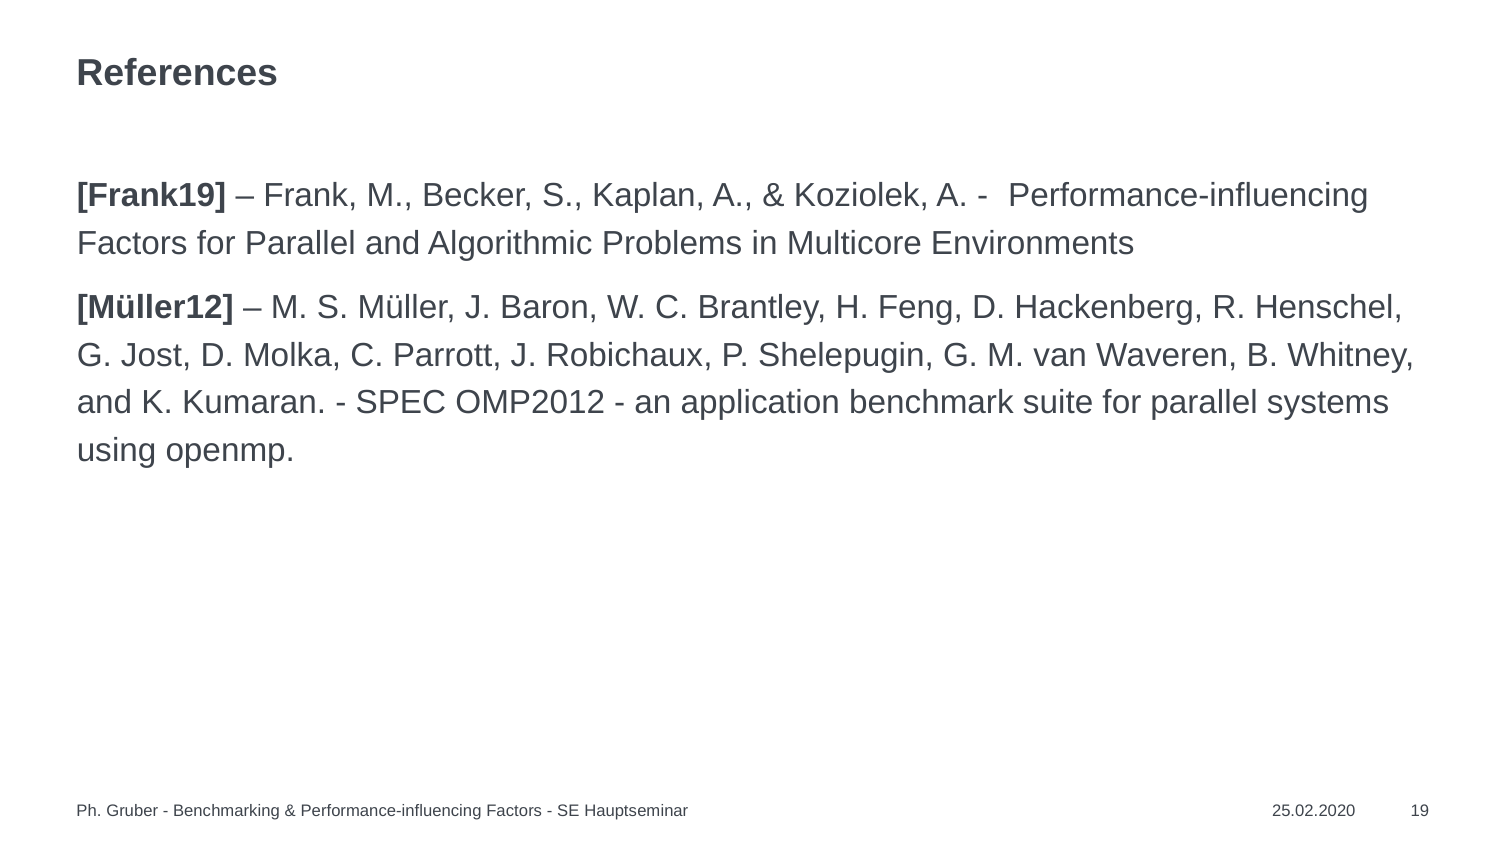

# References

[Frank19] – Frank, M., Becker, S., Kaplan, A., & Koziolek, A. -  Performance-influencing Factors for Parallel and Algorithmic Problems in Multicore Environments
[Müller12] – M. S. Müller, J. Baron, W. C. Brantley, H. Feng, D. Hackenberg, R. Henschel, G. Jost, D. Molka, C. Parrott, J. Robichaux, P. Shelepugin, G. M. van Waveren, B. Whitney, and K. Kumaran. - SPEC OMP2012 - an application benchmark suite for parallel systems using openmp.

Ph. Gruber - Benchmarking & Performance-influencing Factors - SE Hauptseminar
25.02.2020
19